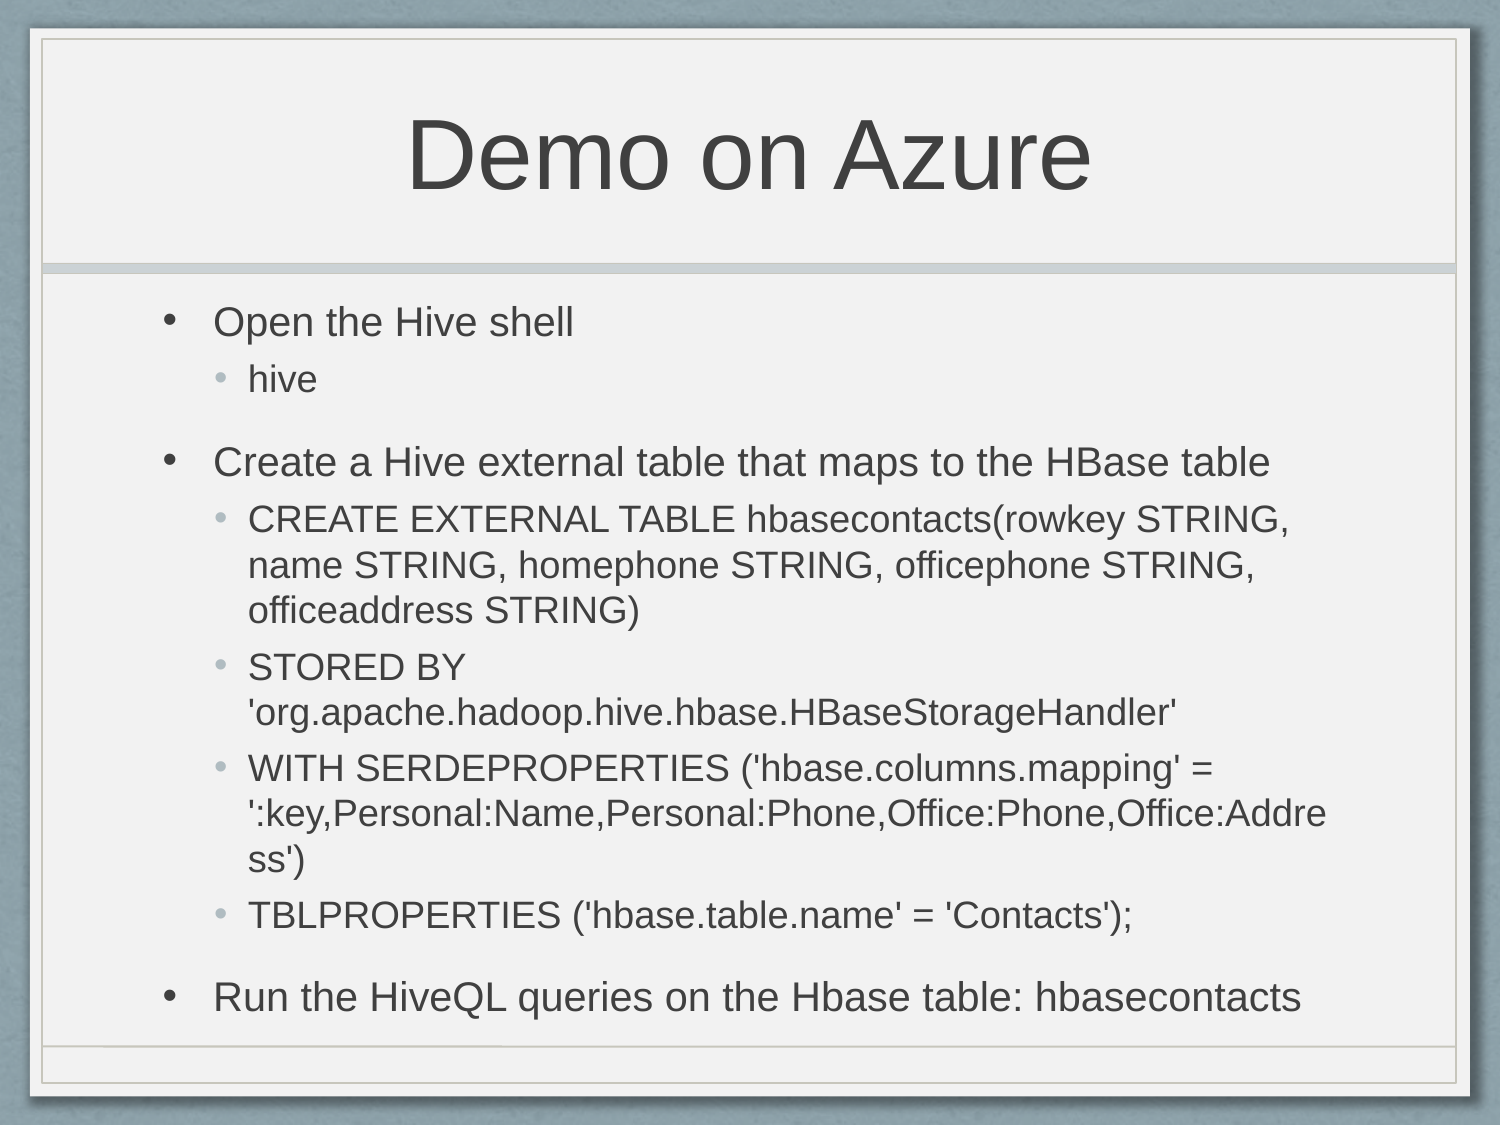

# Demo on Azure
Open the Hive shell
hive
Create a Hive external table that maps to the HBase table
CREATE EXTERNAL TABLE hbasecontacts(rowkey STRING, name STRING, homephone STRING, officephone STRING, officeaddress STRING)
STORED BY 'org.apache.hadoop.hive.hbase.HBaseStorageHandler'
WITH SERDEPROPERTIES ('hbase.columns.mapping' = ':key,Personal:Name,Personal:Phone,Office:Phone,Office:Address')
TBLPROPERTIES ('hbase.table.name' = 'Contacts');
Run the HiveQL queries on the Hbase table: hbasecontacts